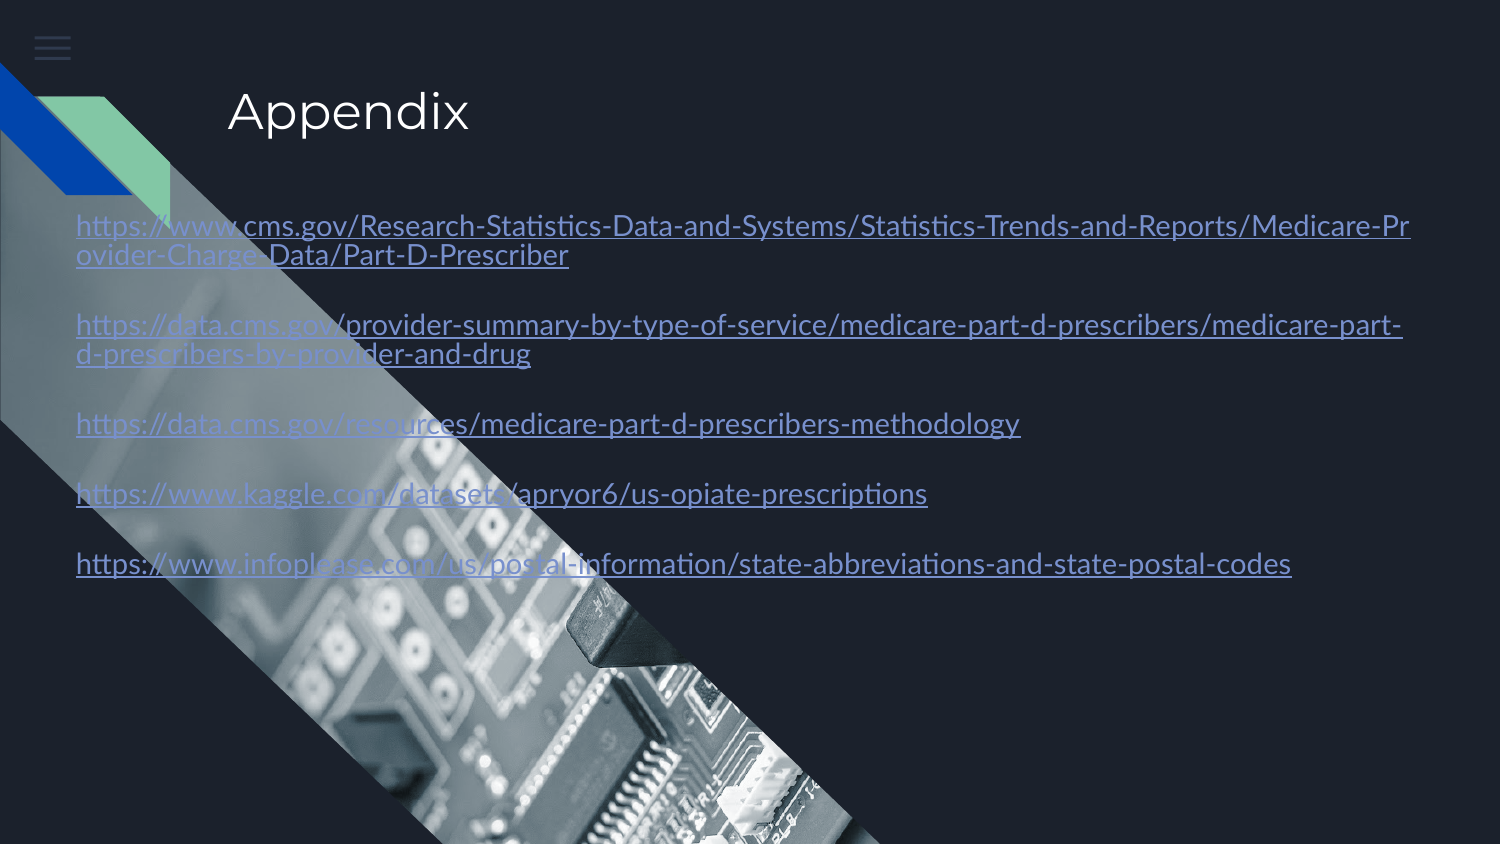

# Appendix
https://www.cms.gov/Research-Statistics-Data-and-Systems/Statistics-Trends-and-Reports/Medicare-Provider-Charge-Data/Part-D-Prescriber

https://data.cms.gov/provider-summary-by-type-of-service/medicare-part-d-prescribers/medicare-part-d-prescribers-by-provider-and-drug

https://data.cms.gov/resources/medicare-part-d-prescribers-methodology

https://www.kaggle.com/datasets/apryor6/us-opiate-prescriptions

https://www.infoplease.com/us/postal-information/state-abbreviations-and-state-postal-codes